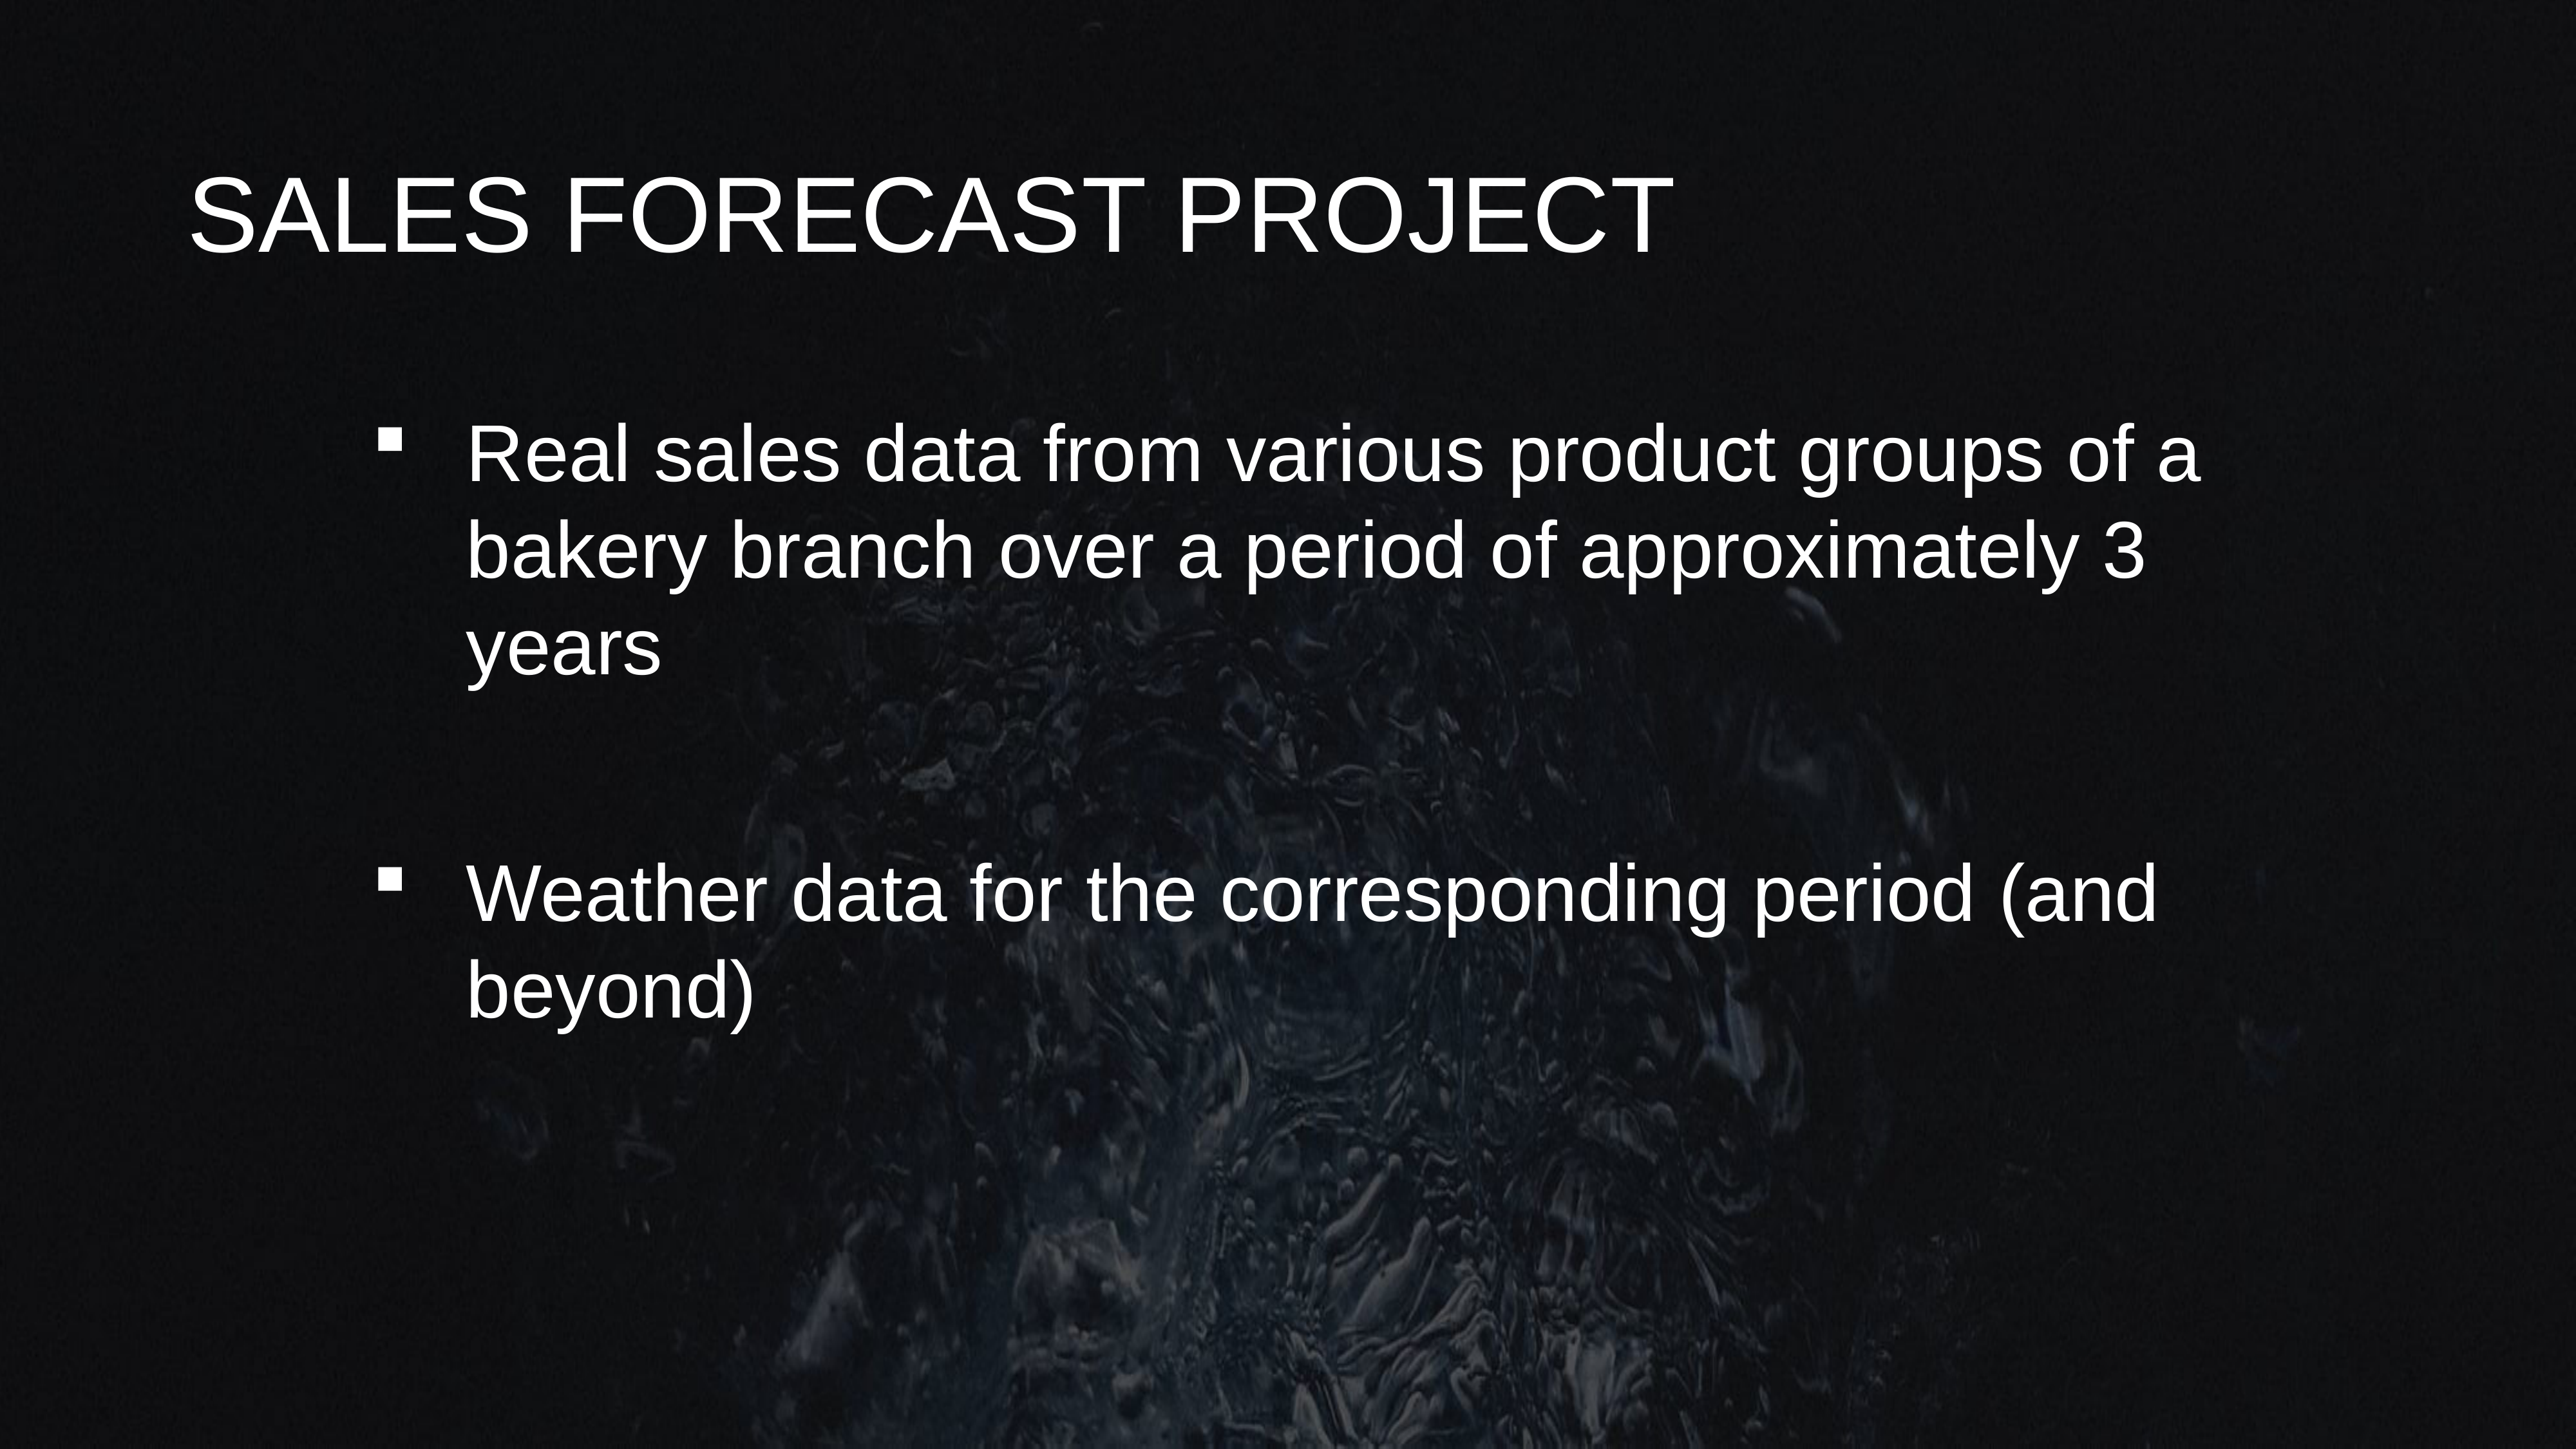

# Sales Forecast Project
Real sales data from various product groups of a bakery branch over a period of approximately 3 years

Weather data for the corresponding period (and beyond)